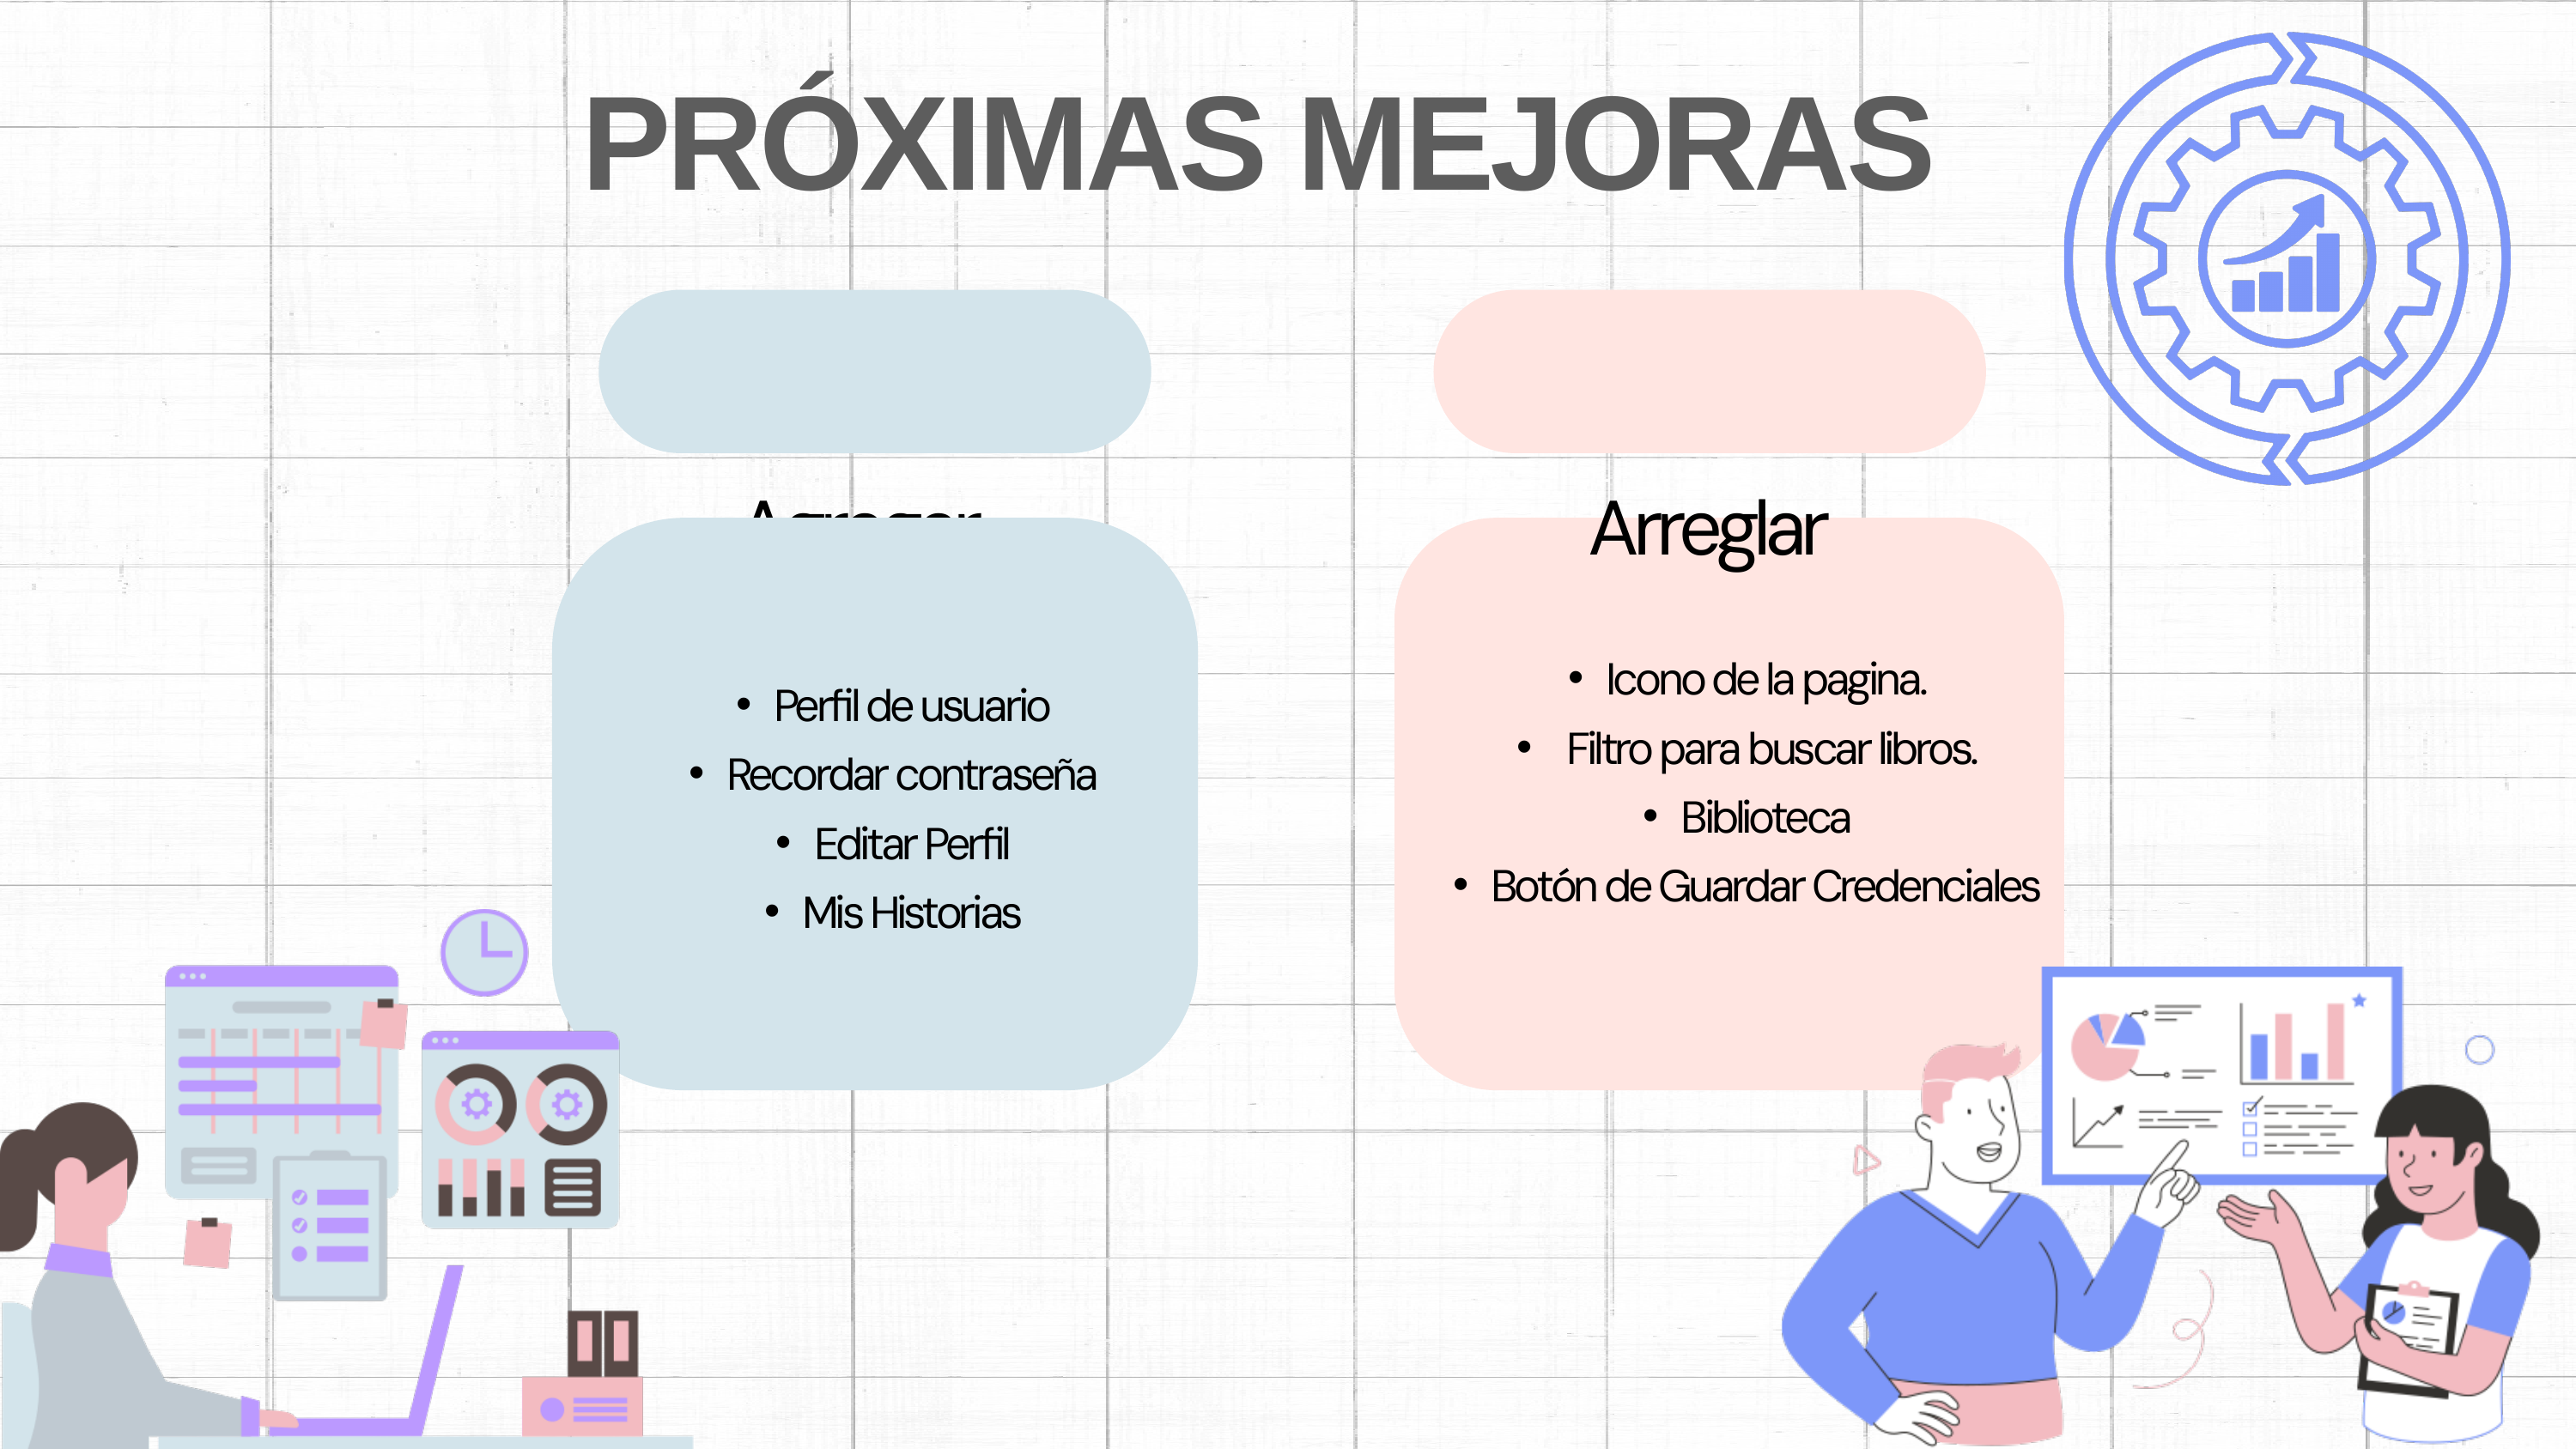

PRÓXIMAS MEJORAS

Agregar

Arreglar

Perfil de usuario

Recordar contraseña

Editar Perfil

Mis Historias

Icono de la pagina.

 Filtro para buscar libros.

Biblioteca

Botón de Guardar Credenciales